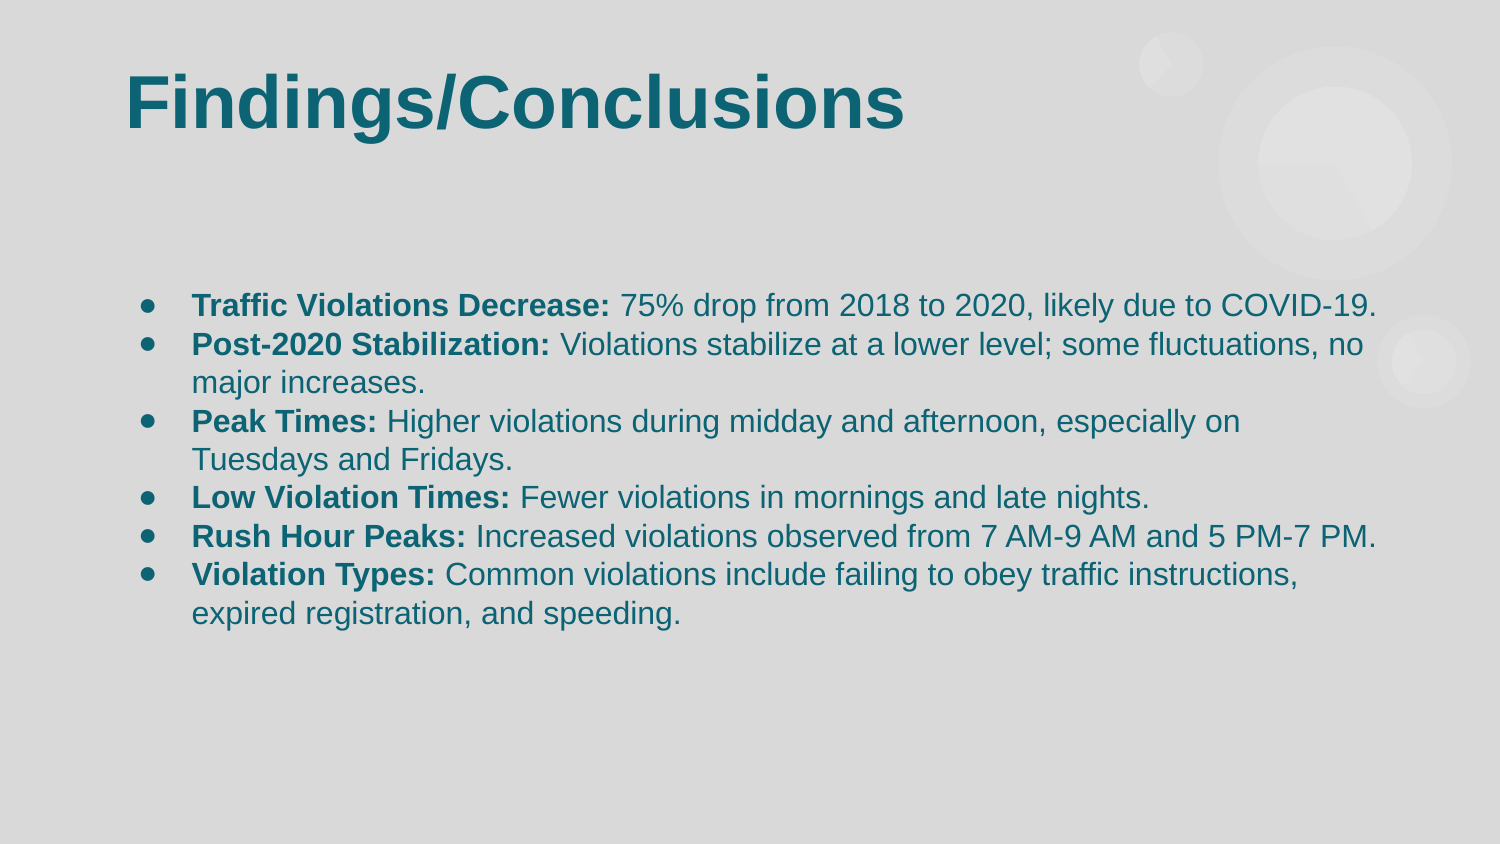

Findings/Conclusions
# Traffic Violations Decrease: 75% drop from 2018 to 2020, likely due to COVID-19.
Post-2020 Stabilization: Violations stabilize at a lower level; some fluctuations, no major increases.
Peak Times: Higher violations during midday and afternoon, especially on Tuesdays and Fridays.
Low Violation Times: Fewer violations in mornings and late nights.
Rush Hour Peaks: Increased violations observed from 7 AM-9 AM and 5 PM-7 PM.
Violation Types: Common violations include failing to obey traffic instructions, expired registration, and speeding.